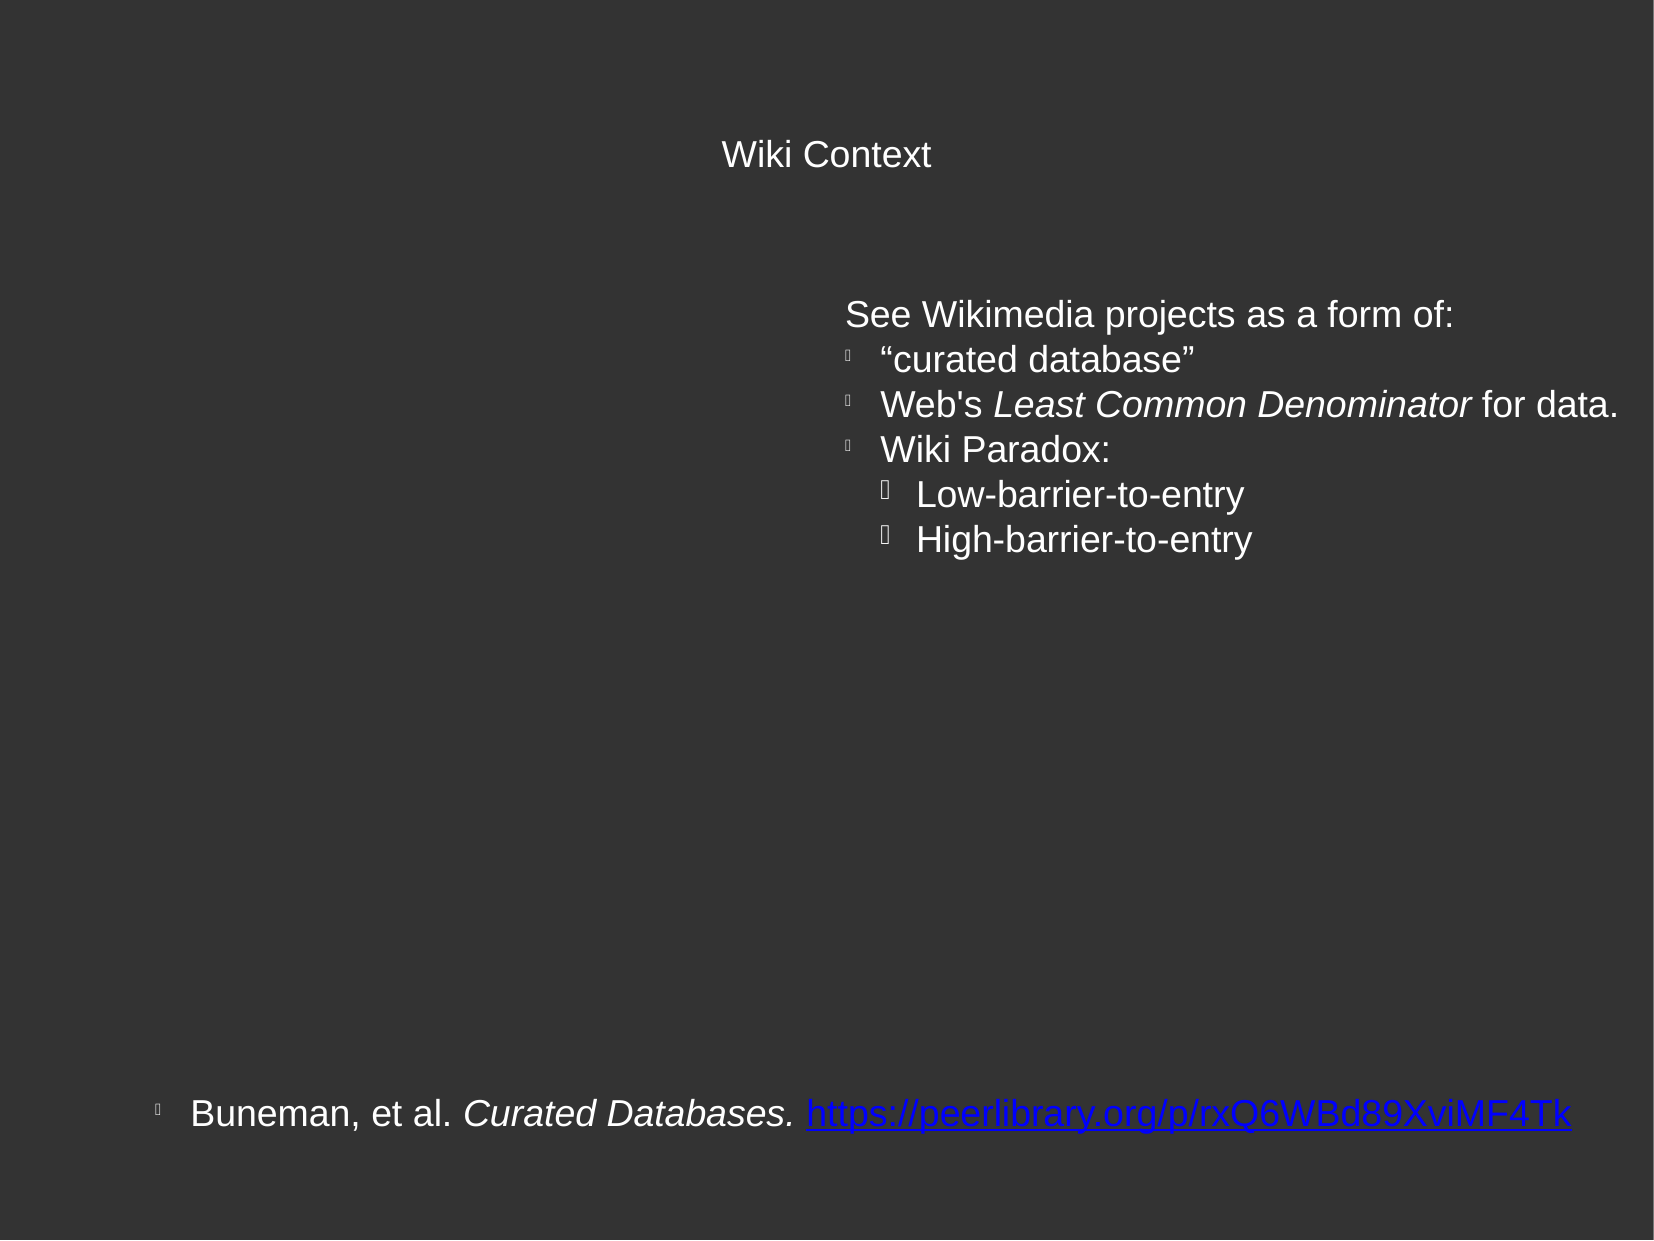

Wiki Context

See Wikimedia projects as a form of:
“curated database”
Web's Least Common Denominator for data.
Wiki Paradox:
Low-barrier-to-entry
High-barrier-to-entry
Buneman, et al. Curated Databases. https://peerlibrary.org/p/rxQ6WBd89XviMF4Tk